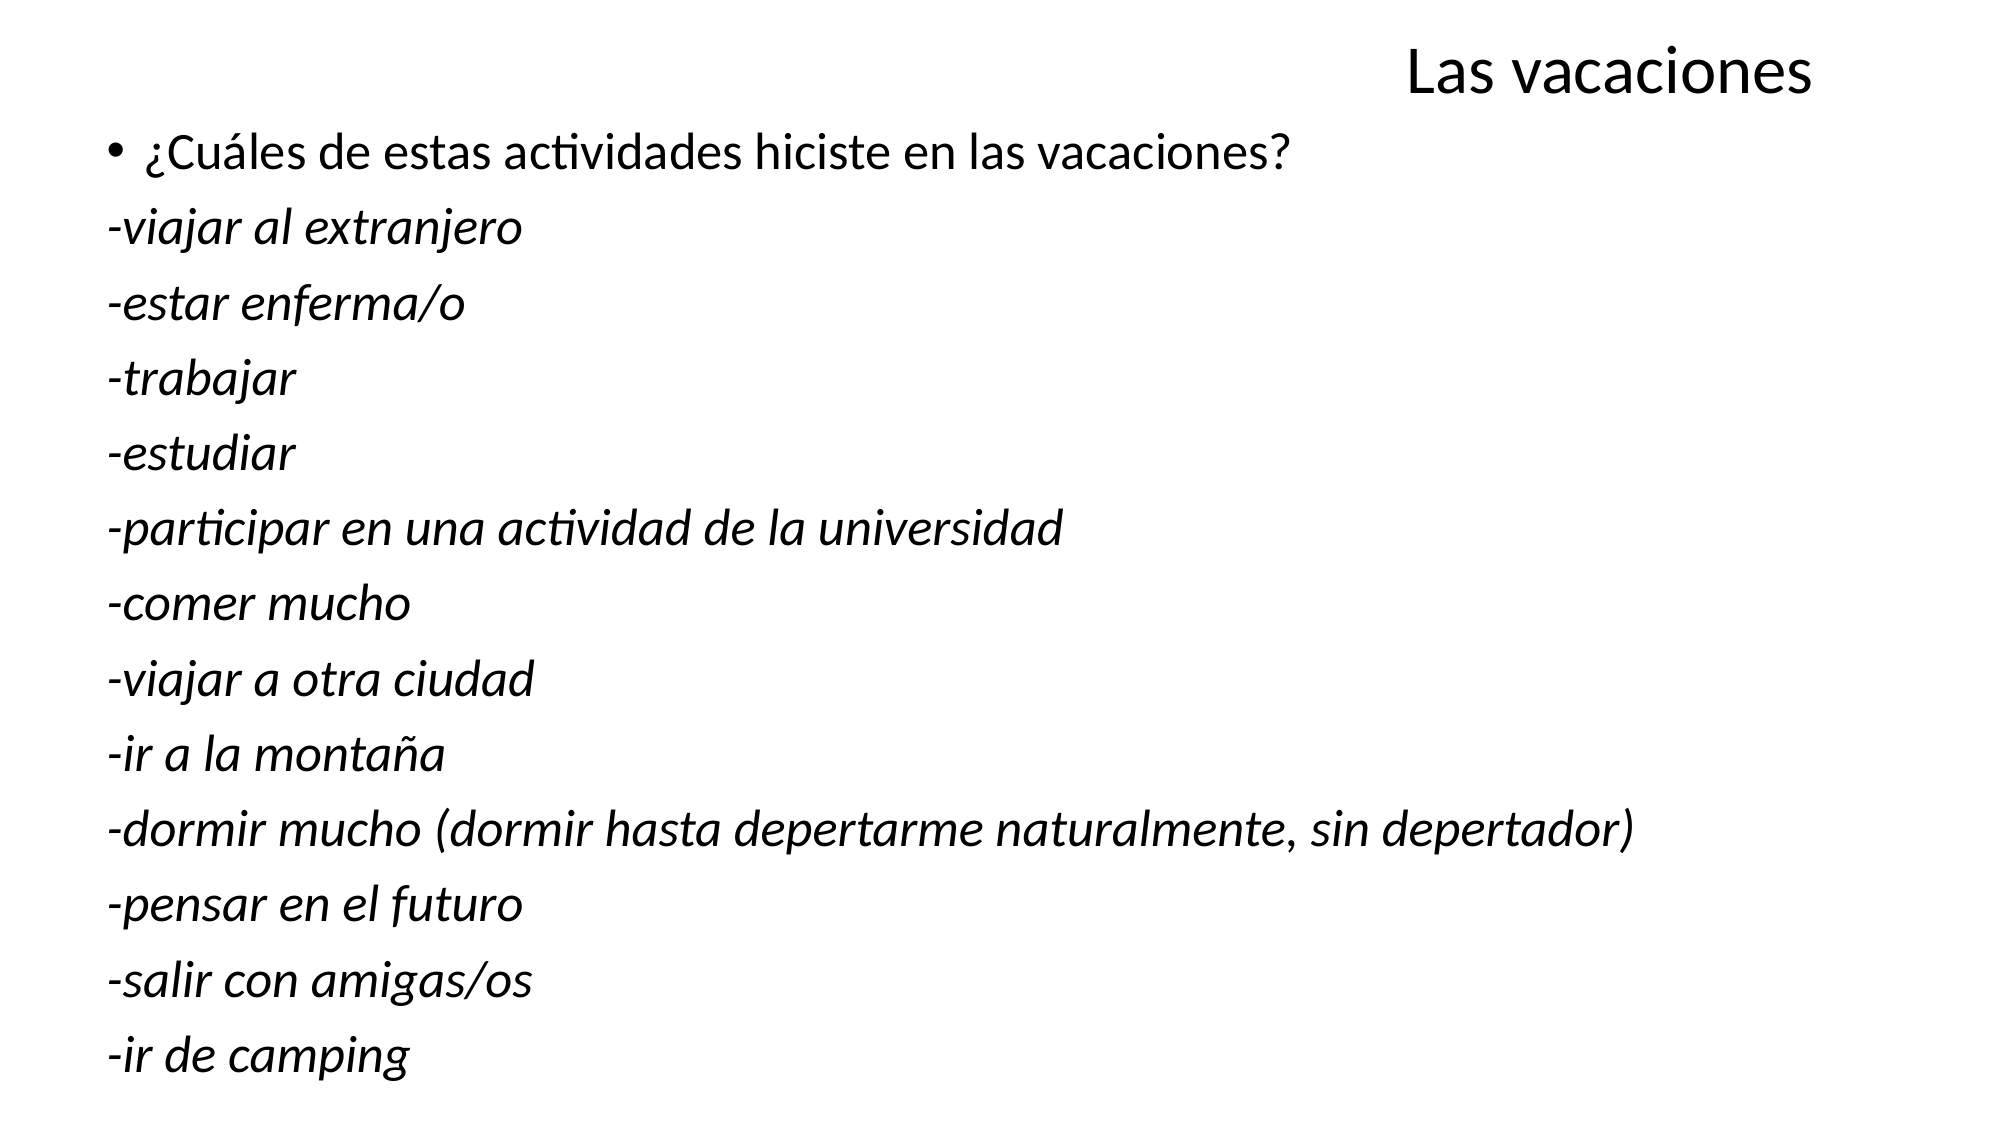

# Las vacaciones
¿Cuáles de estas actividades hiciste en las vacaciones?
-viajar al extranjero
-estar enferma/o
-trabajar
-estudiar
-participar en una actividad de la universidad
-comer mucho
-viajar a otra ciudad
-ir a la montaña
-dormir mucho (dormir hasta depertarme naturalmente, sin depertador)
-pensar en el futuro
-salir con amigas/os
-ir de camping